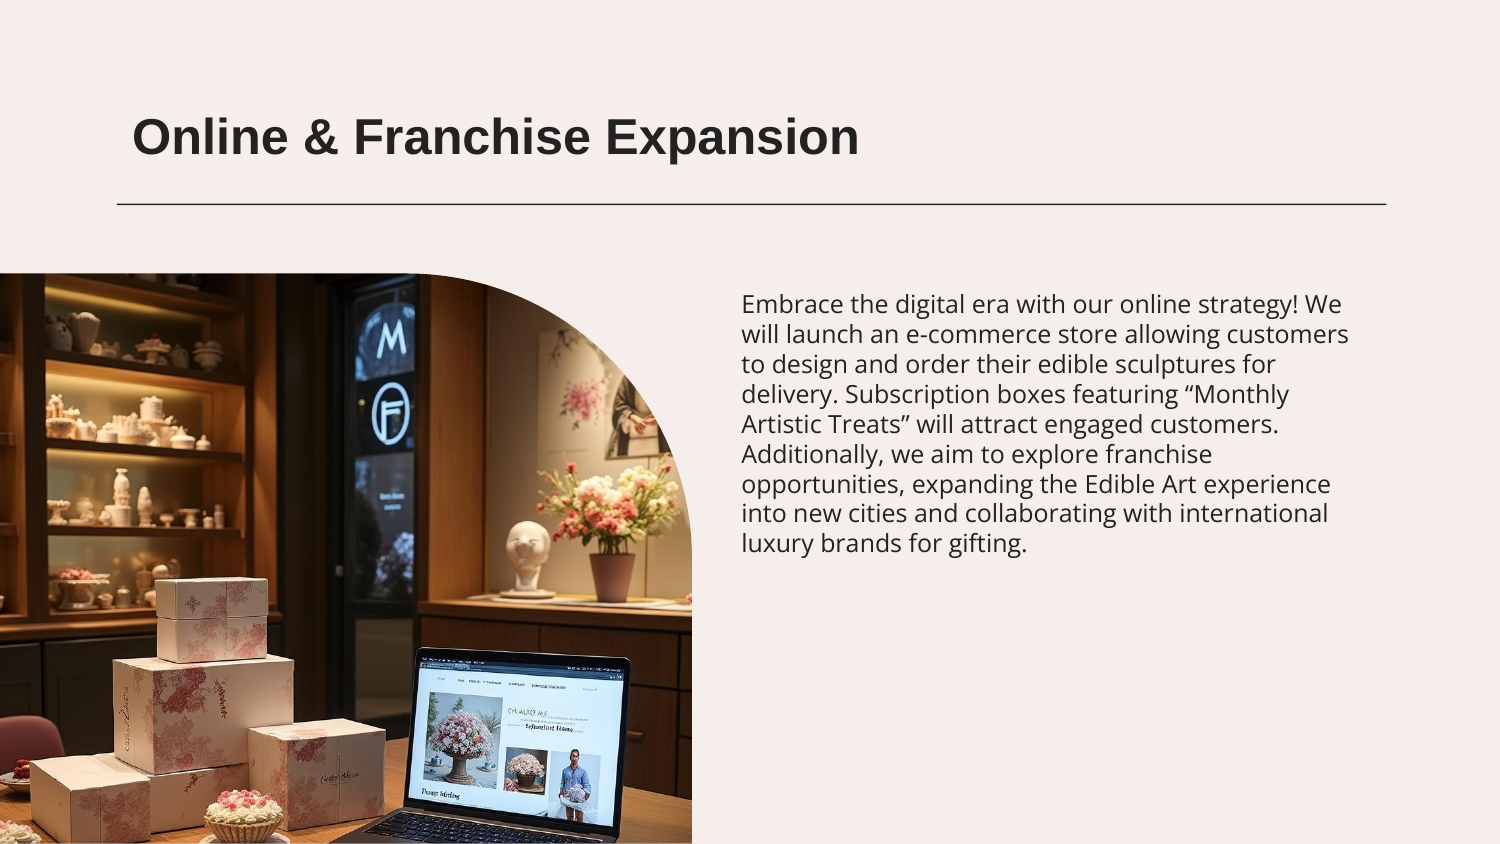

# Online & Franchise Expansion
Embrace the digital era with our online strategy! We will launch an e-commerce store allowing customers to design and order their edible sculptures for delivery. Subscription boxes featuring “Monthly Artistic Treats” will attract engaged customers. Additionally, we aim to explore franchise opportunities, expanding the Edible Art experience into new cities and collaborating with international luxury brands for gifting.